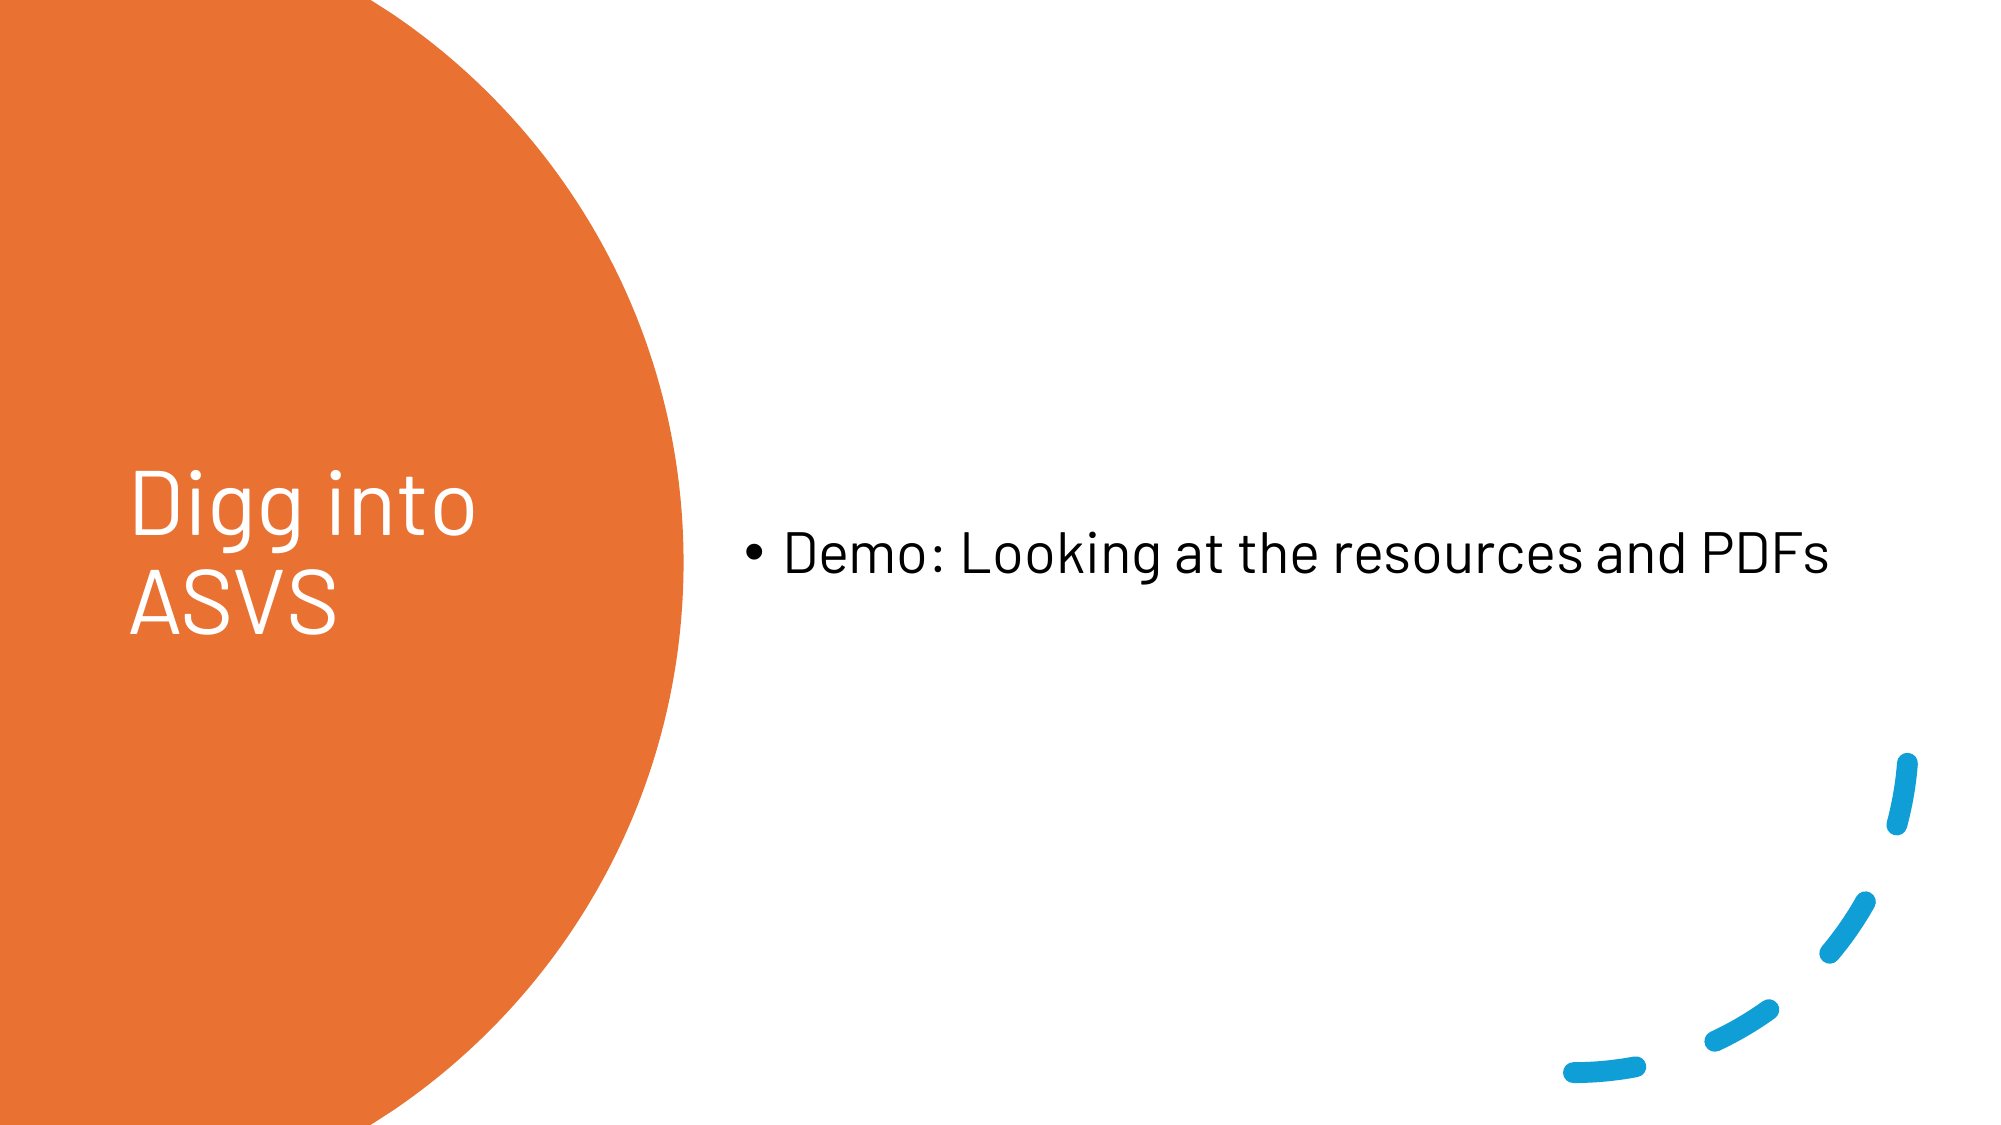

Demo: Looking at the resources and PDFs
# Digg into ASVS